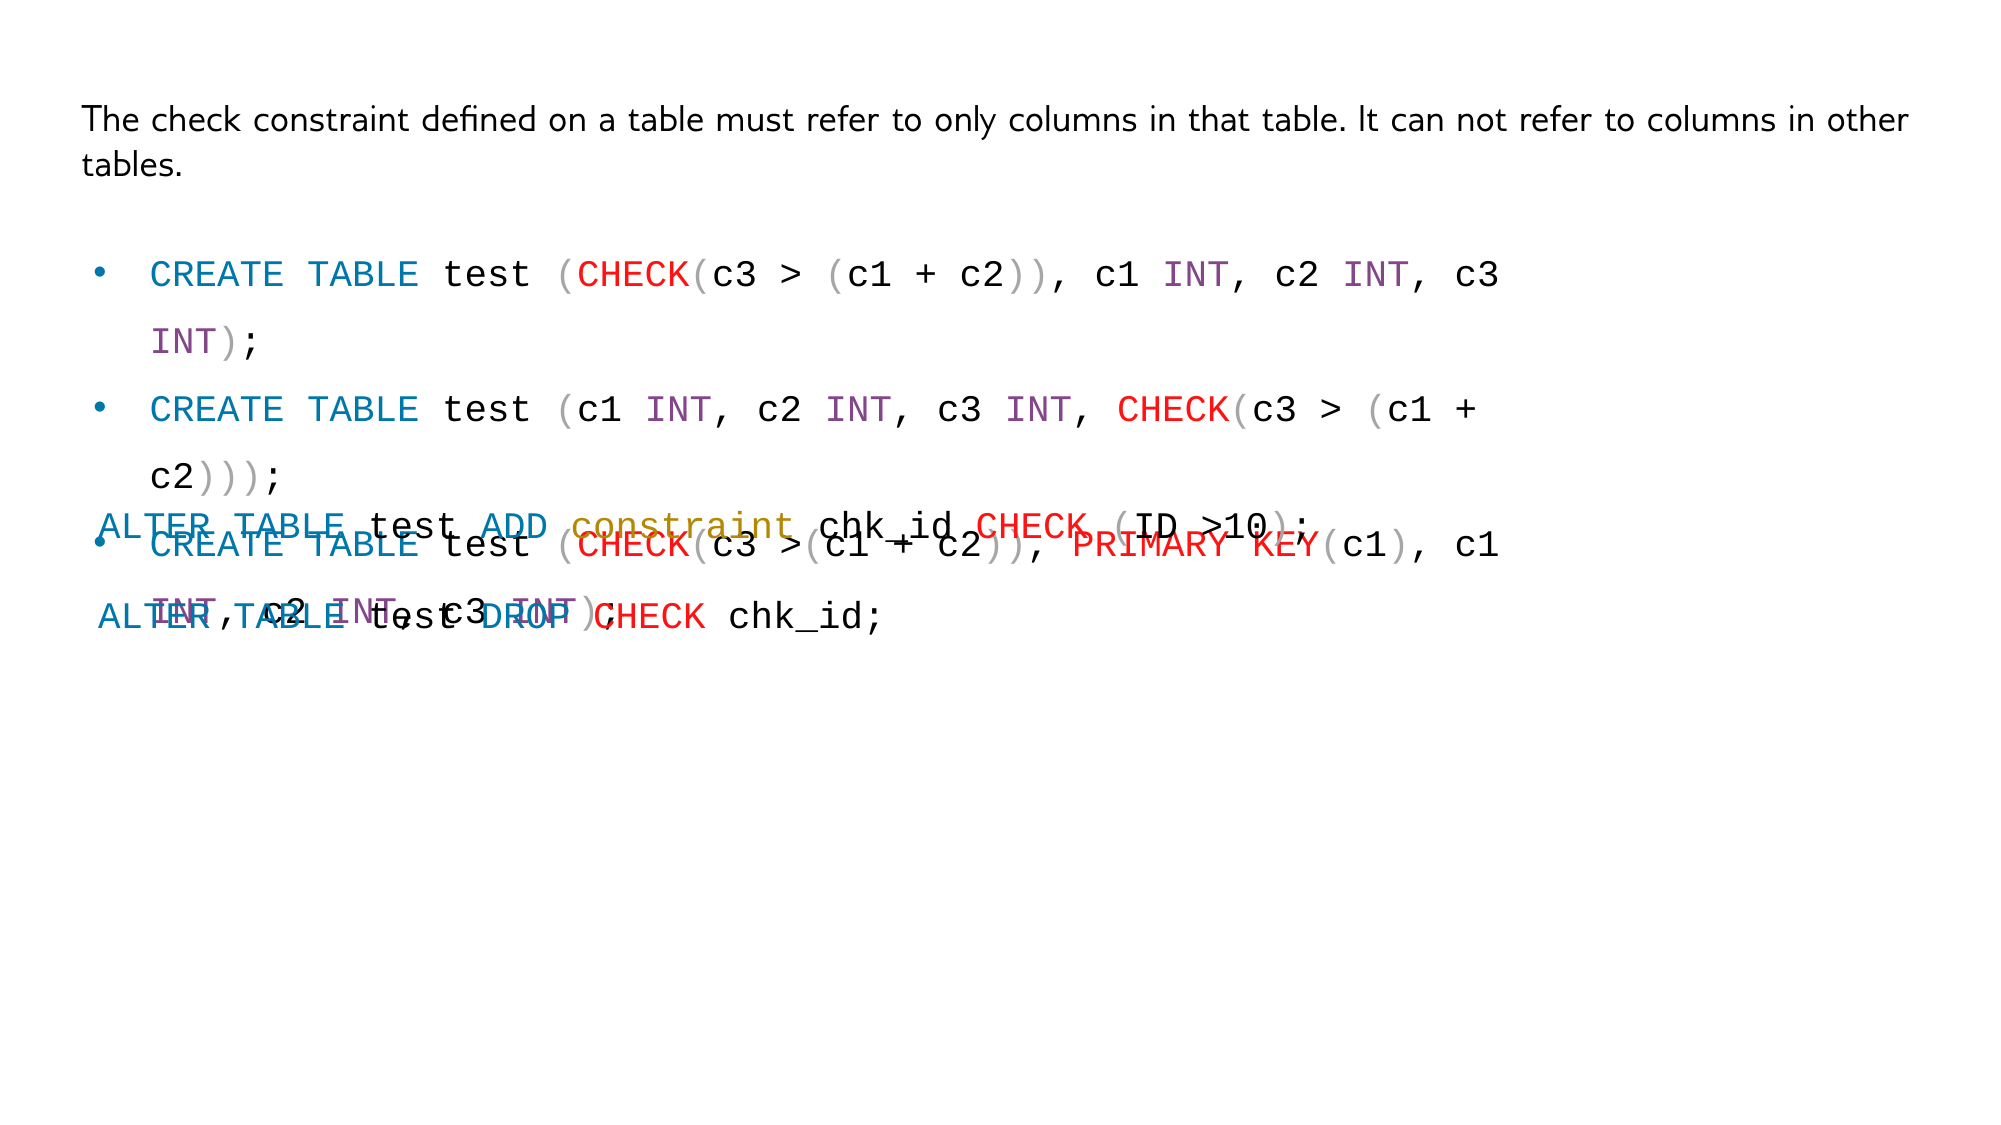

The check constraint defined on a table must refer to only columns in that table. It can not refer to columns in other tables.
CREATE TABLE test (CHECK(c3 > (c1 + c2)), c1 INT, c2 INT, c3 INT);
CREATE TABLE test (c1 INT, c2 INT, c3 INT, CHECK(c3 > (c1 + c2)));
CREATE TABLE test (CHECK(c3 >(c1 + c2)), PRIMARY KEY(c1), c1 INT, c2 INT, c3 INT);
ALTER TABLE test ADD constraint chk_id CHECK (ID >10);

ALTER TABLE test DROP CHECK chk_id;